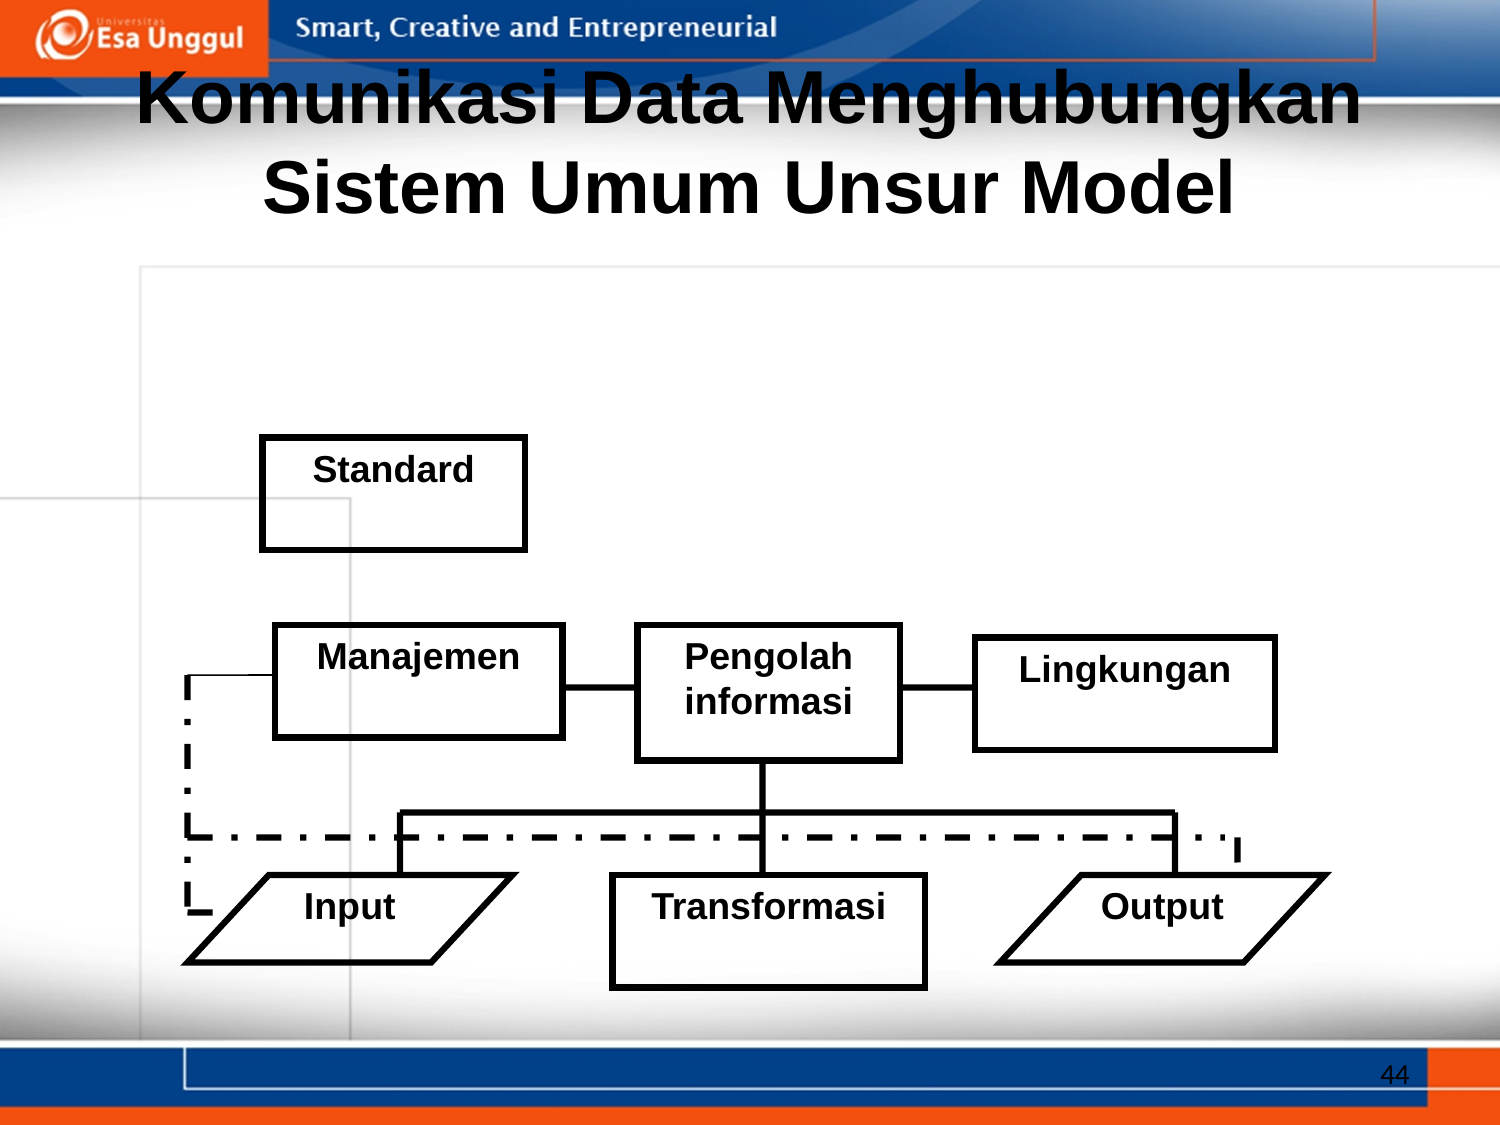

# Komunikasi Data Menghubungkan Sistem Umum Unsur Model

Standard

Manajemen

Pengolah informasi

Lingkungan

Input

Transformasi

Output

44